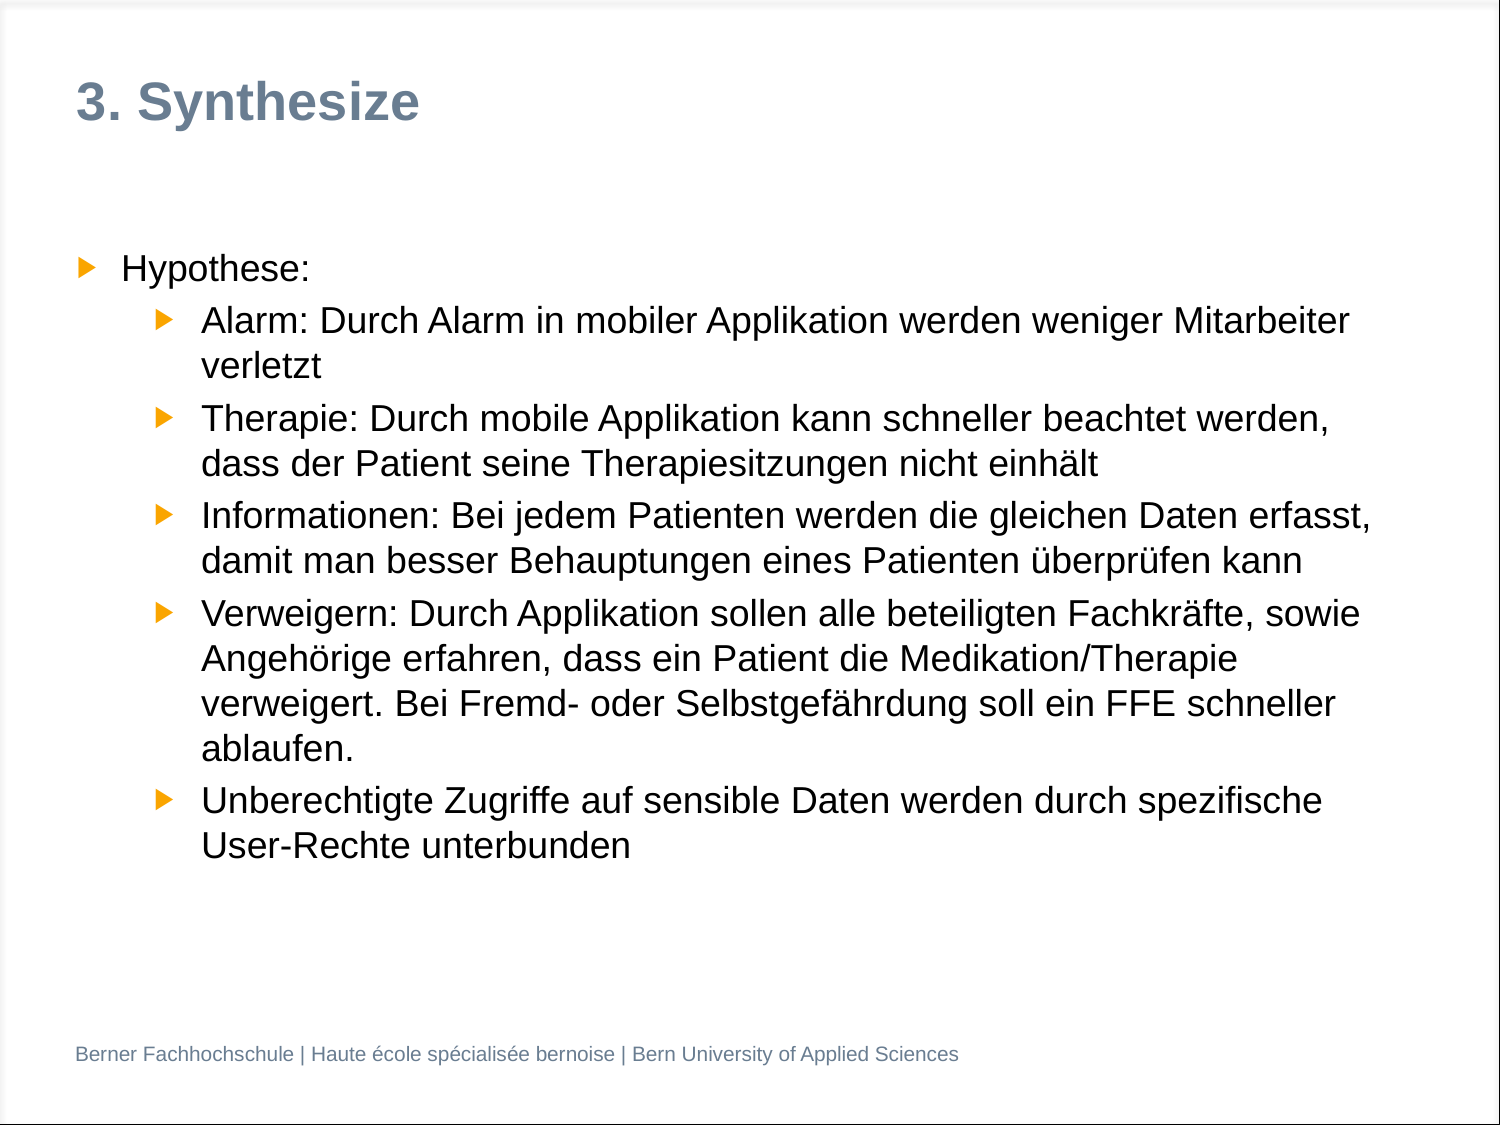

# 3. Synthesize
Hypothese:
Alarm: Durch Alarm in mobiler Applikation werden weniger Mitarbeiter verletzt
Therapie: Durch mobile Applikation kann schneller beachtet werden, dass der Patient seine Therapiesitzungen nicht einhält
Informationen: Bei jedem Patienten werden die gleichen Daten erfasst, damit man besser Behauptungen eines Patienten überprüfen kann
Verweigern: Durch Applikation sollen alle beteiligten Fachkräfte, sowie Angehörige erfahren, dass ein Patient die Medikation/Therapie verweigert. Bei Fremd- oder Selbstgefährdung soll ein FFE schneller ablaufen.
Unberechtigte Zugriffe auf sensible Daten werden durch spezifische User-Rechte unterbunden